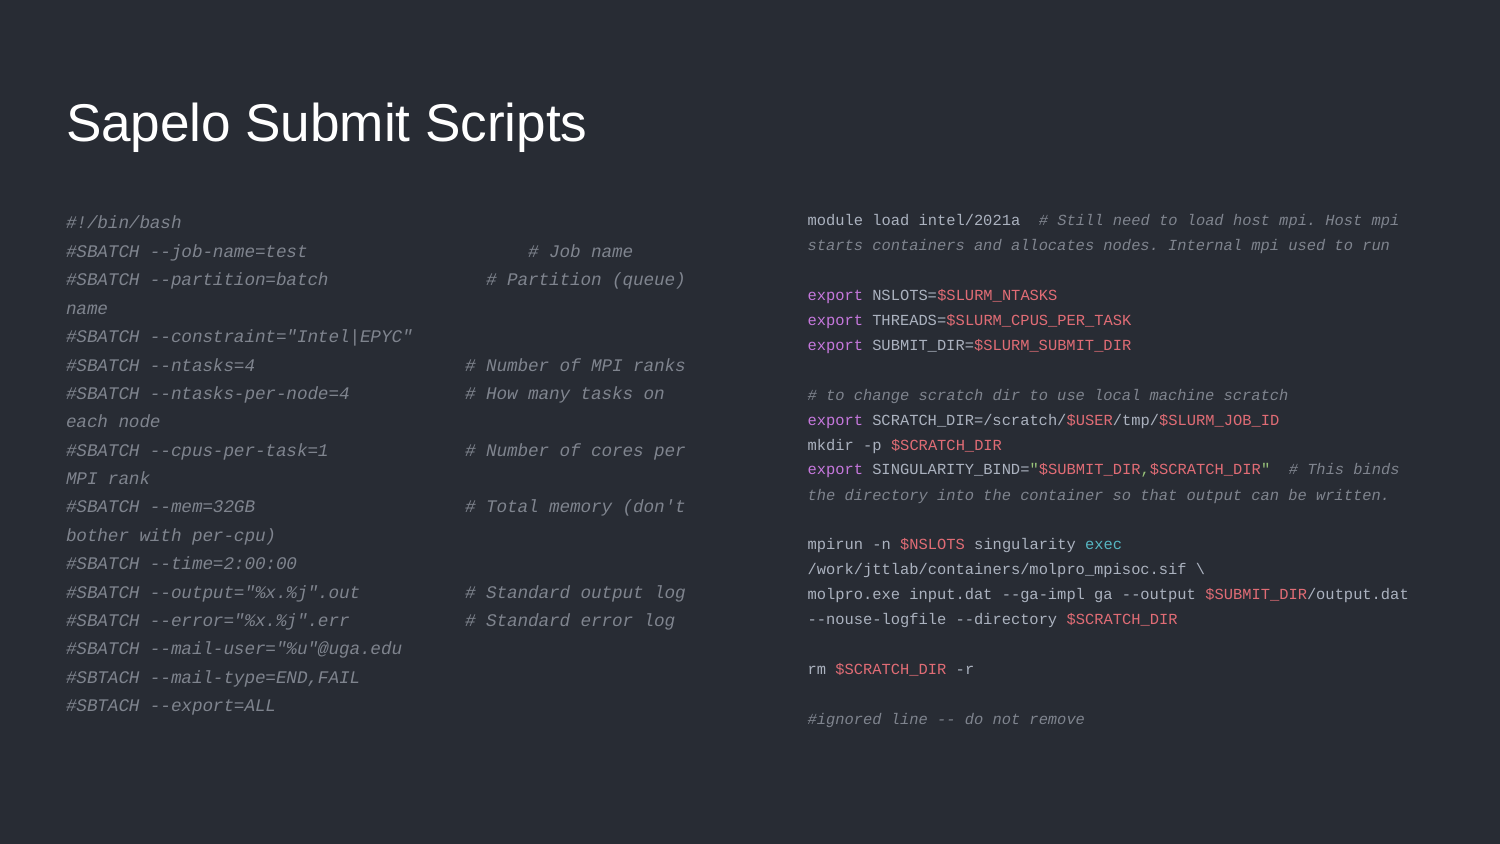

# Sapelo Submit Scripts
#!/bin/bash
#SBATCH --job-name=test                     # Job name
#SBATCH --partition=batch               # Partition (queue) name
#SBATCH --constraint="Intel|EPYC"
#SBATCH --ntasks=4                    # Number of MPI ranks
#SBATCH --ntasks-per-node=4           # How many tasks on each node
#SBATCH --cpus-per-task=1             # Number of cores per MPI rank
#SBATCH --mem=32GB                    # Total memory (don't bother with per-cpu)
#SBATCH --time=2:00:00
#SBATCH --output="%x.%j".out          # Standard output log
#SBATCH --error="%x.%j".err           # Standard error log
#SBATCH --mail-user="%u"@uga.edu
#SBTACH --mail-type=END,FAIL
#SBTACH --export=ALL

module load intel/2021a  # Still need to load host mpi. Host mpi starts containers and allocates nodes. Internal mpi used to run

export NSLOTS=$SLURM_NTASKS
export THREADS=$SLURM_CPUS_PER_TASK
export SUBMIT_DIR=$SLURM_SUBMIT_DIR

# to change scratch dir to use local machine scratch
export SCRATCH_DIR=/scratch/$USER/tmp/$SLURM_JOB_ID
mkdir -p $SCRATCH_DIR
export SINGULARITY_BIND="$SUBMIT_DIR,$SCRATCH_DIR"  # This binds the directory into the container so that output can be written.

mpirun -n $NSLOTS singularity exec /work/jttlab/containers/molpro_mpisoc.sif \
molpro.exe input.dat --ga-impl ga --output $SUBMIT_DIR/output.dat --nouse-logfile --directory $SCRATCH_DIR

rm $SCRATCH_DIR -r

#ignored line -- do not remove